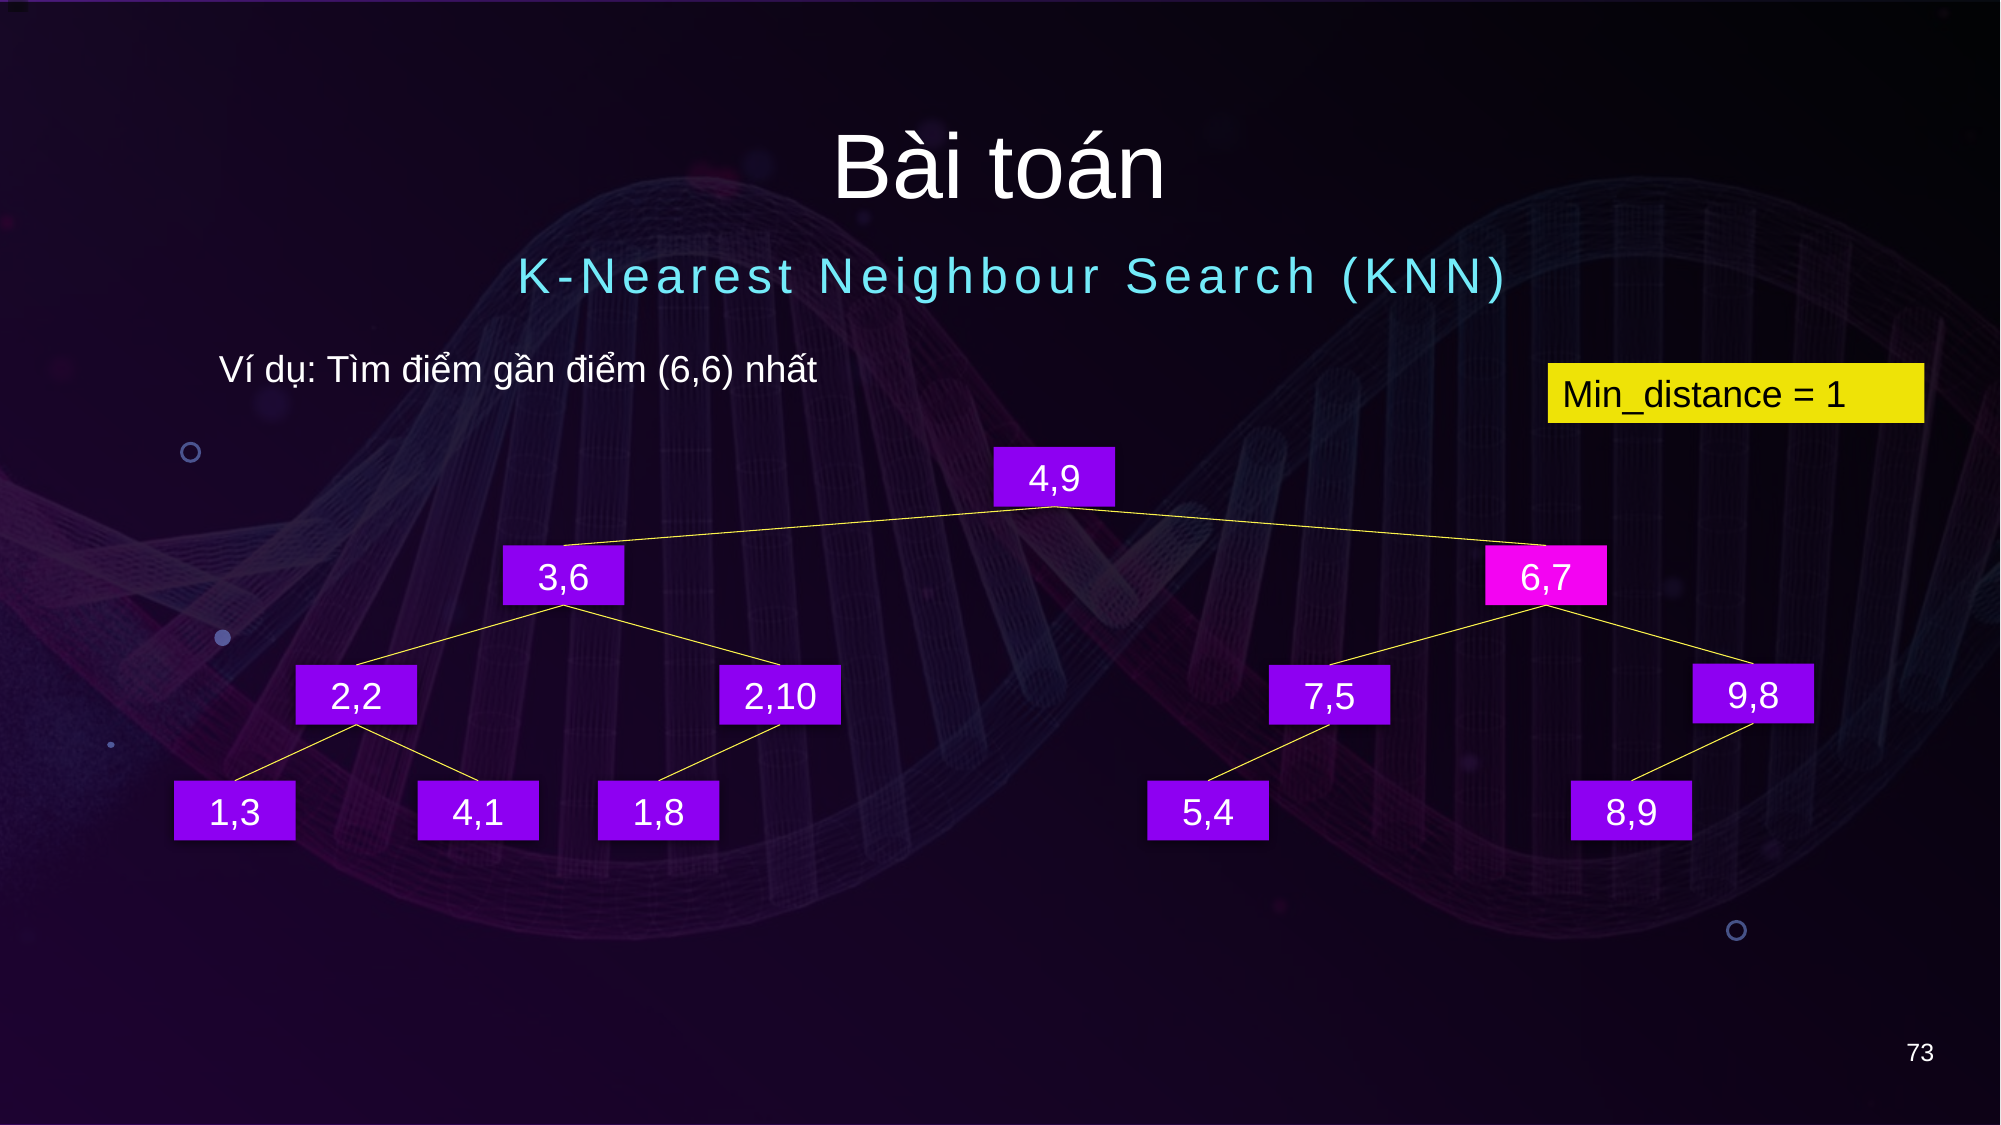

# Bài toán
K-Nearest Neighbour Search (KNN)
Ví dụ: Tìm điểm gần điểm (6,6) nhất
Min_distance = 1
4,9
3,6
6,7
9,8
2,2
2,10
7,5
1,3
4,1
1,8
5,4
8,9
73